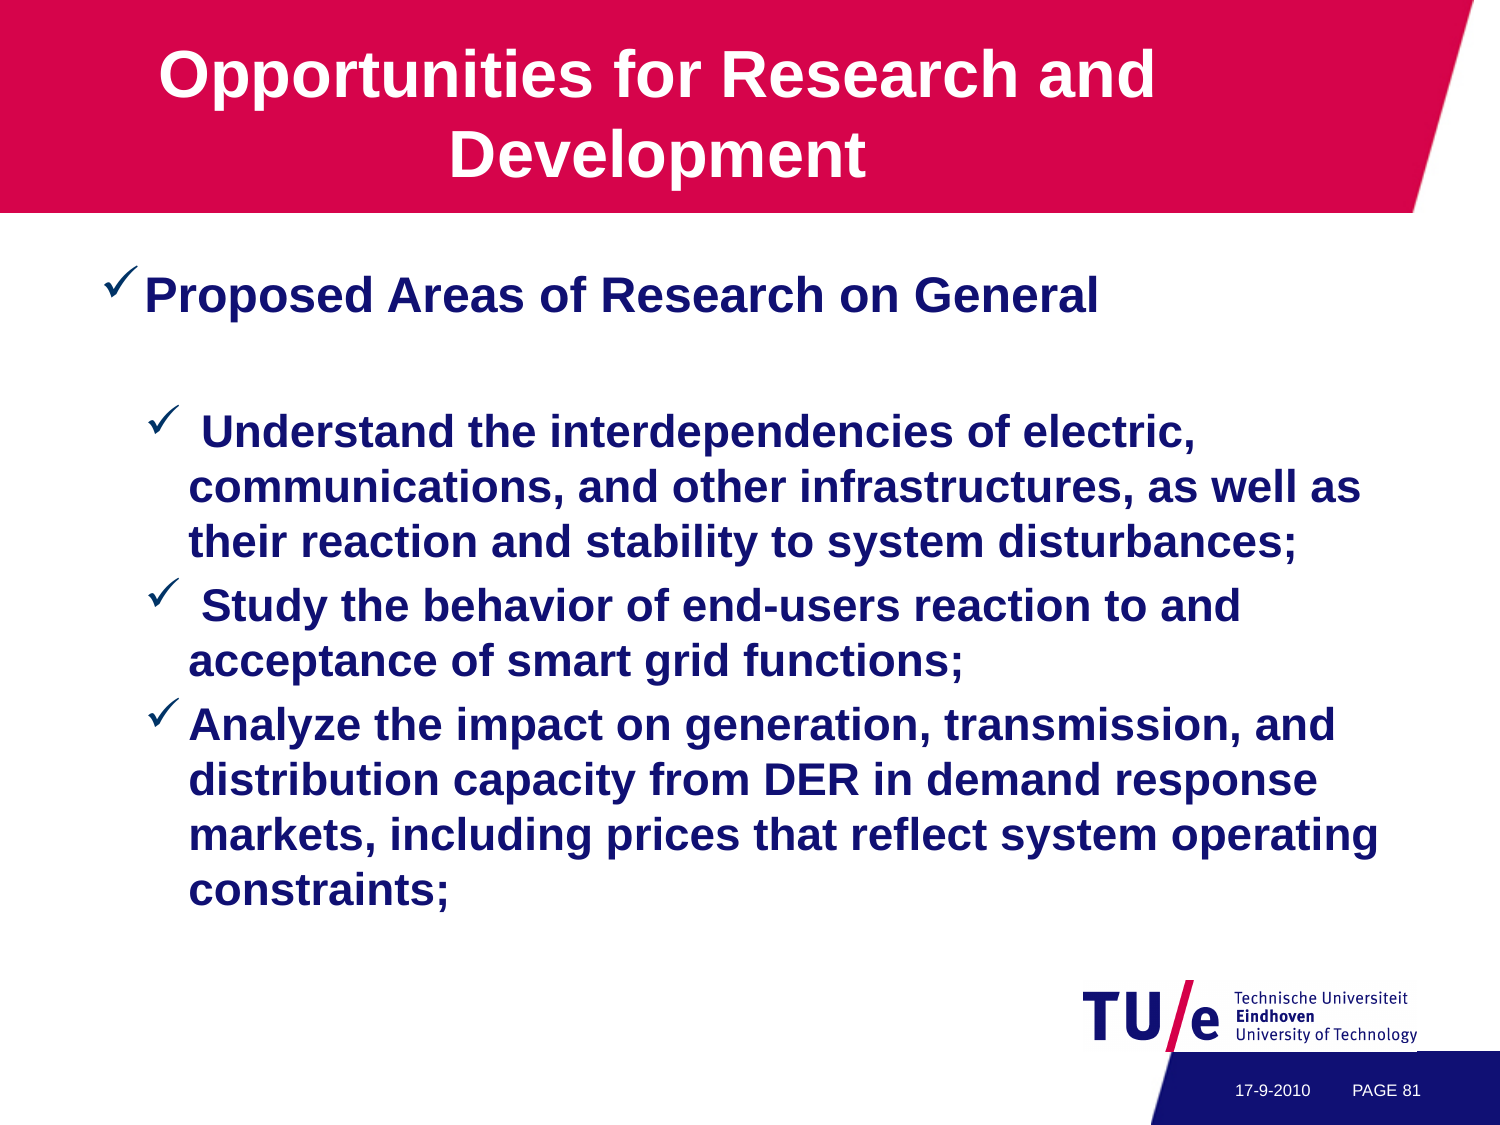

# Opportunities for Research and Development
Proposed Areas of Research on General

 Understand the interdependencies of electric, communications, and other infrastructures, as well as their reaction and stability to system disturbances;
 Study the behavior of end-users reaction to and acceptance of smart grid functions;
Analyze the impact on generation, transmission, and distribution capacity from DER in demand response markets, including prices that reflect system operating constraints;

17-9-2010
PAGE 81